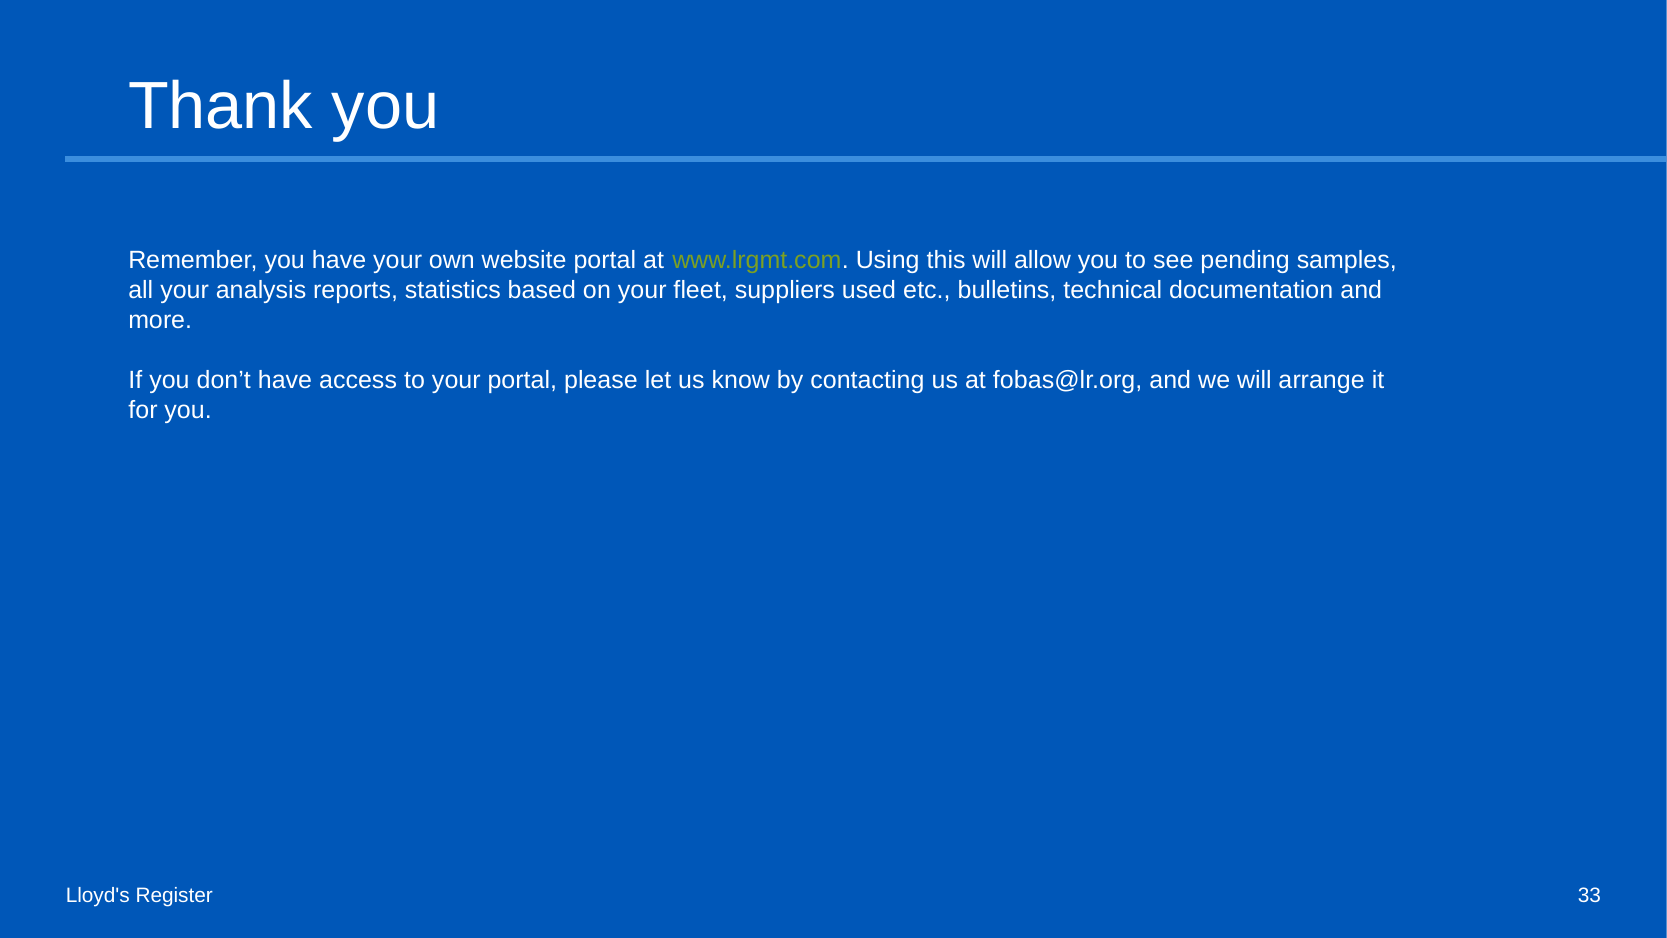

# Thank you

Remember, you have your own website portal at www.lrgmt.com. Using this will allow you to see pending samples, all your analysis reports, statistics based on your fleet, suppliers used etc., bulletins, technical documentation and more.
If you don’t have access to your portal, please let us know by contacting us at fobas@lr.org, and we will arrange it for you.
Lloyd's Register
33